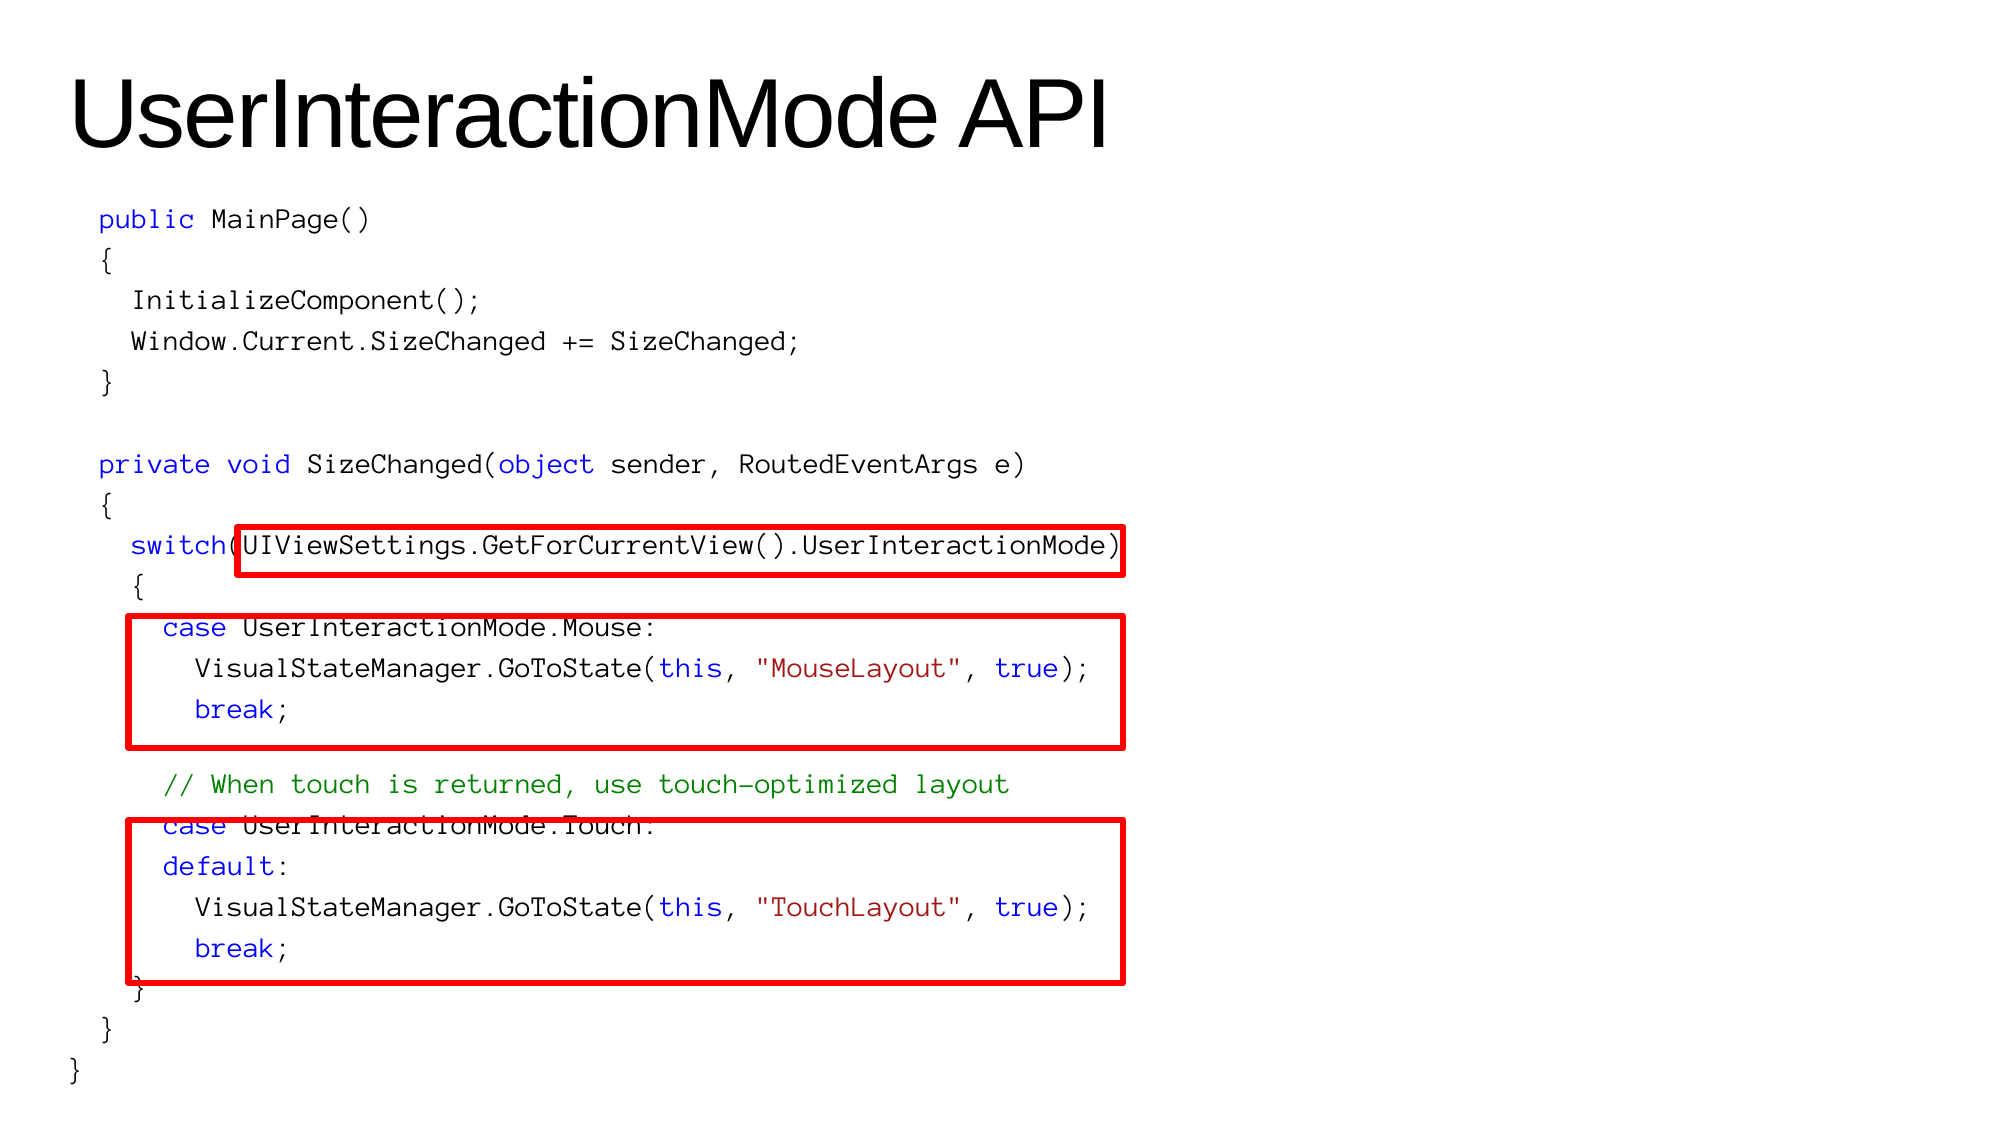

# UserInteractionMode API
  public MainPage()
  {
    InitializeComponent();
    Window.Current.SizeChanged += SizeChanged;
  }

  private void SizeChanged(object sender, RoutedEventArgs e)
  {
    switch(UIViewSettings.GetForCurrentView().UserInteractionMode)
    {
      case UserInteractionMode.Mouse:
        VisualStateManager.GoToState(this, "MouseLayout", true);
        break;
      // When touch is returned, use touch-optimized layout
      case UserInteractionMode.Touch:
      default:
        VisualStateManager.GoToState(this, "TouchLayout", true);
        break;
    }
  }
}